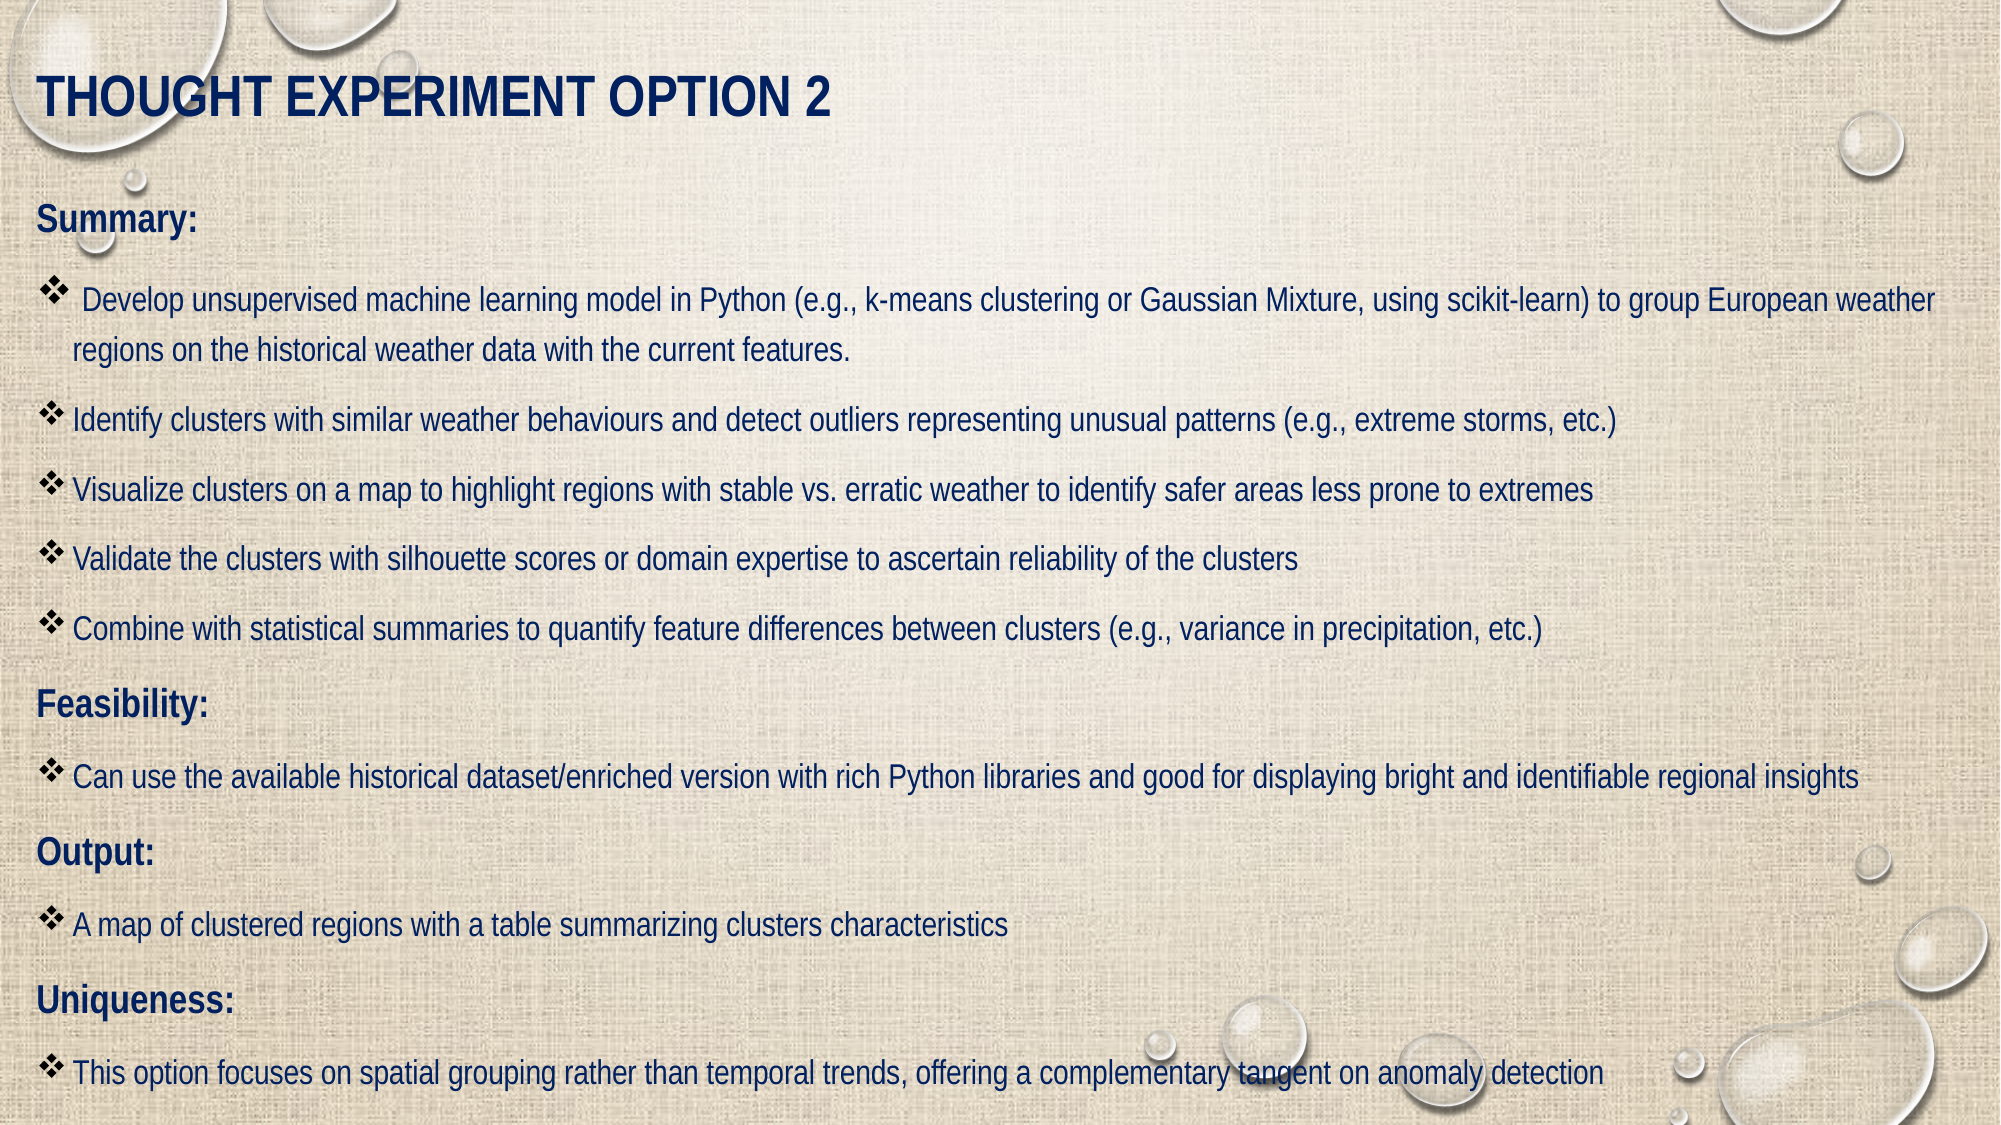

# Thought experiment Option 2
Summary:
 Develop unsupervised machine learning model in Python (e.g., k-means clustering or Gaussian Mixture, using scikit-learn) to group European weather regions on the historical weather data with the current features.
Identify clusters with similar weather behaviours and detect outliers representing unusual patterns (e.g., extreme storms, etc.)
Visualize clusters on a map to highlight regions with stable vs. erratic weather to identify safer areas less prone to extremes
Validate the clusters with silhouette scores or domain expertise to ascertain reliability of the clusters
Combine with statistical summaries to quantify feature differences between clusters (e.g., variance in precipitation, etc.)
Feasibility:
Can use the available historical dataset/enriched version with rich Python libraries and good for displaying bright and identifiable regional insights
Output:
A map of clustered regions with a table summarizing clusters characteristics
Uniqueness:
This option focuses on spatial grouping rather than temporal trends, offering a complementary tangent on anomaly detection